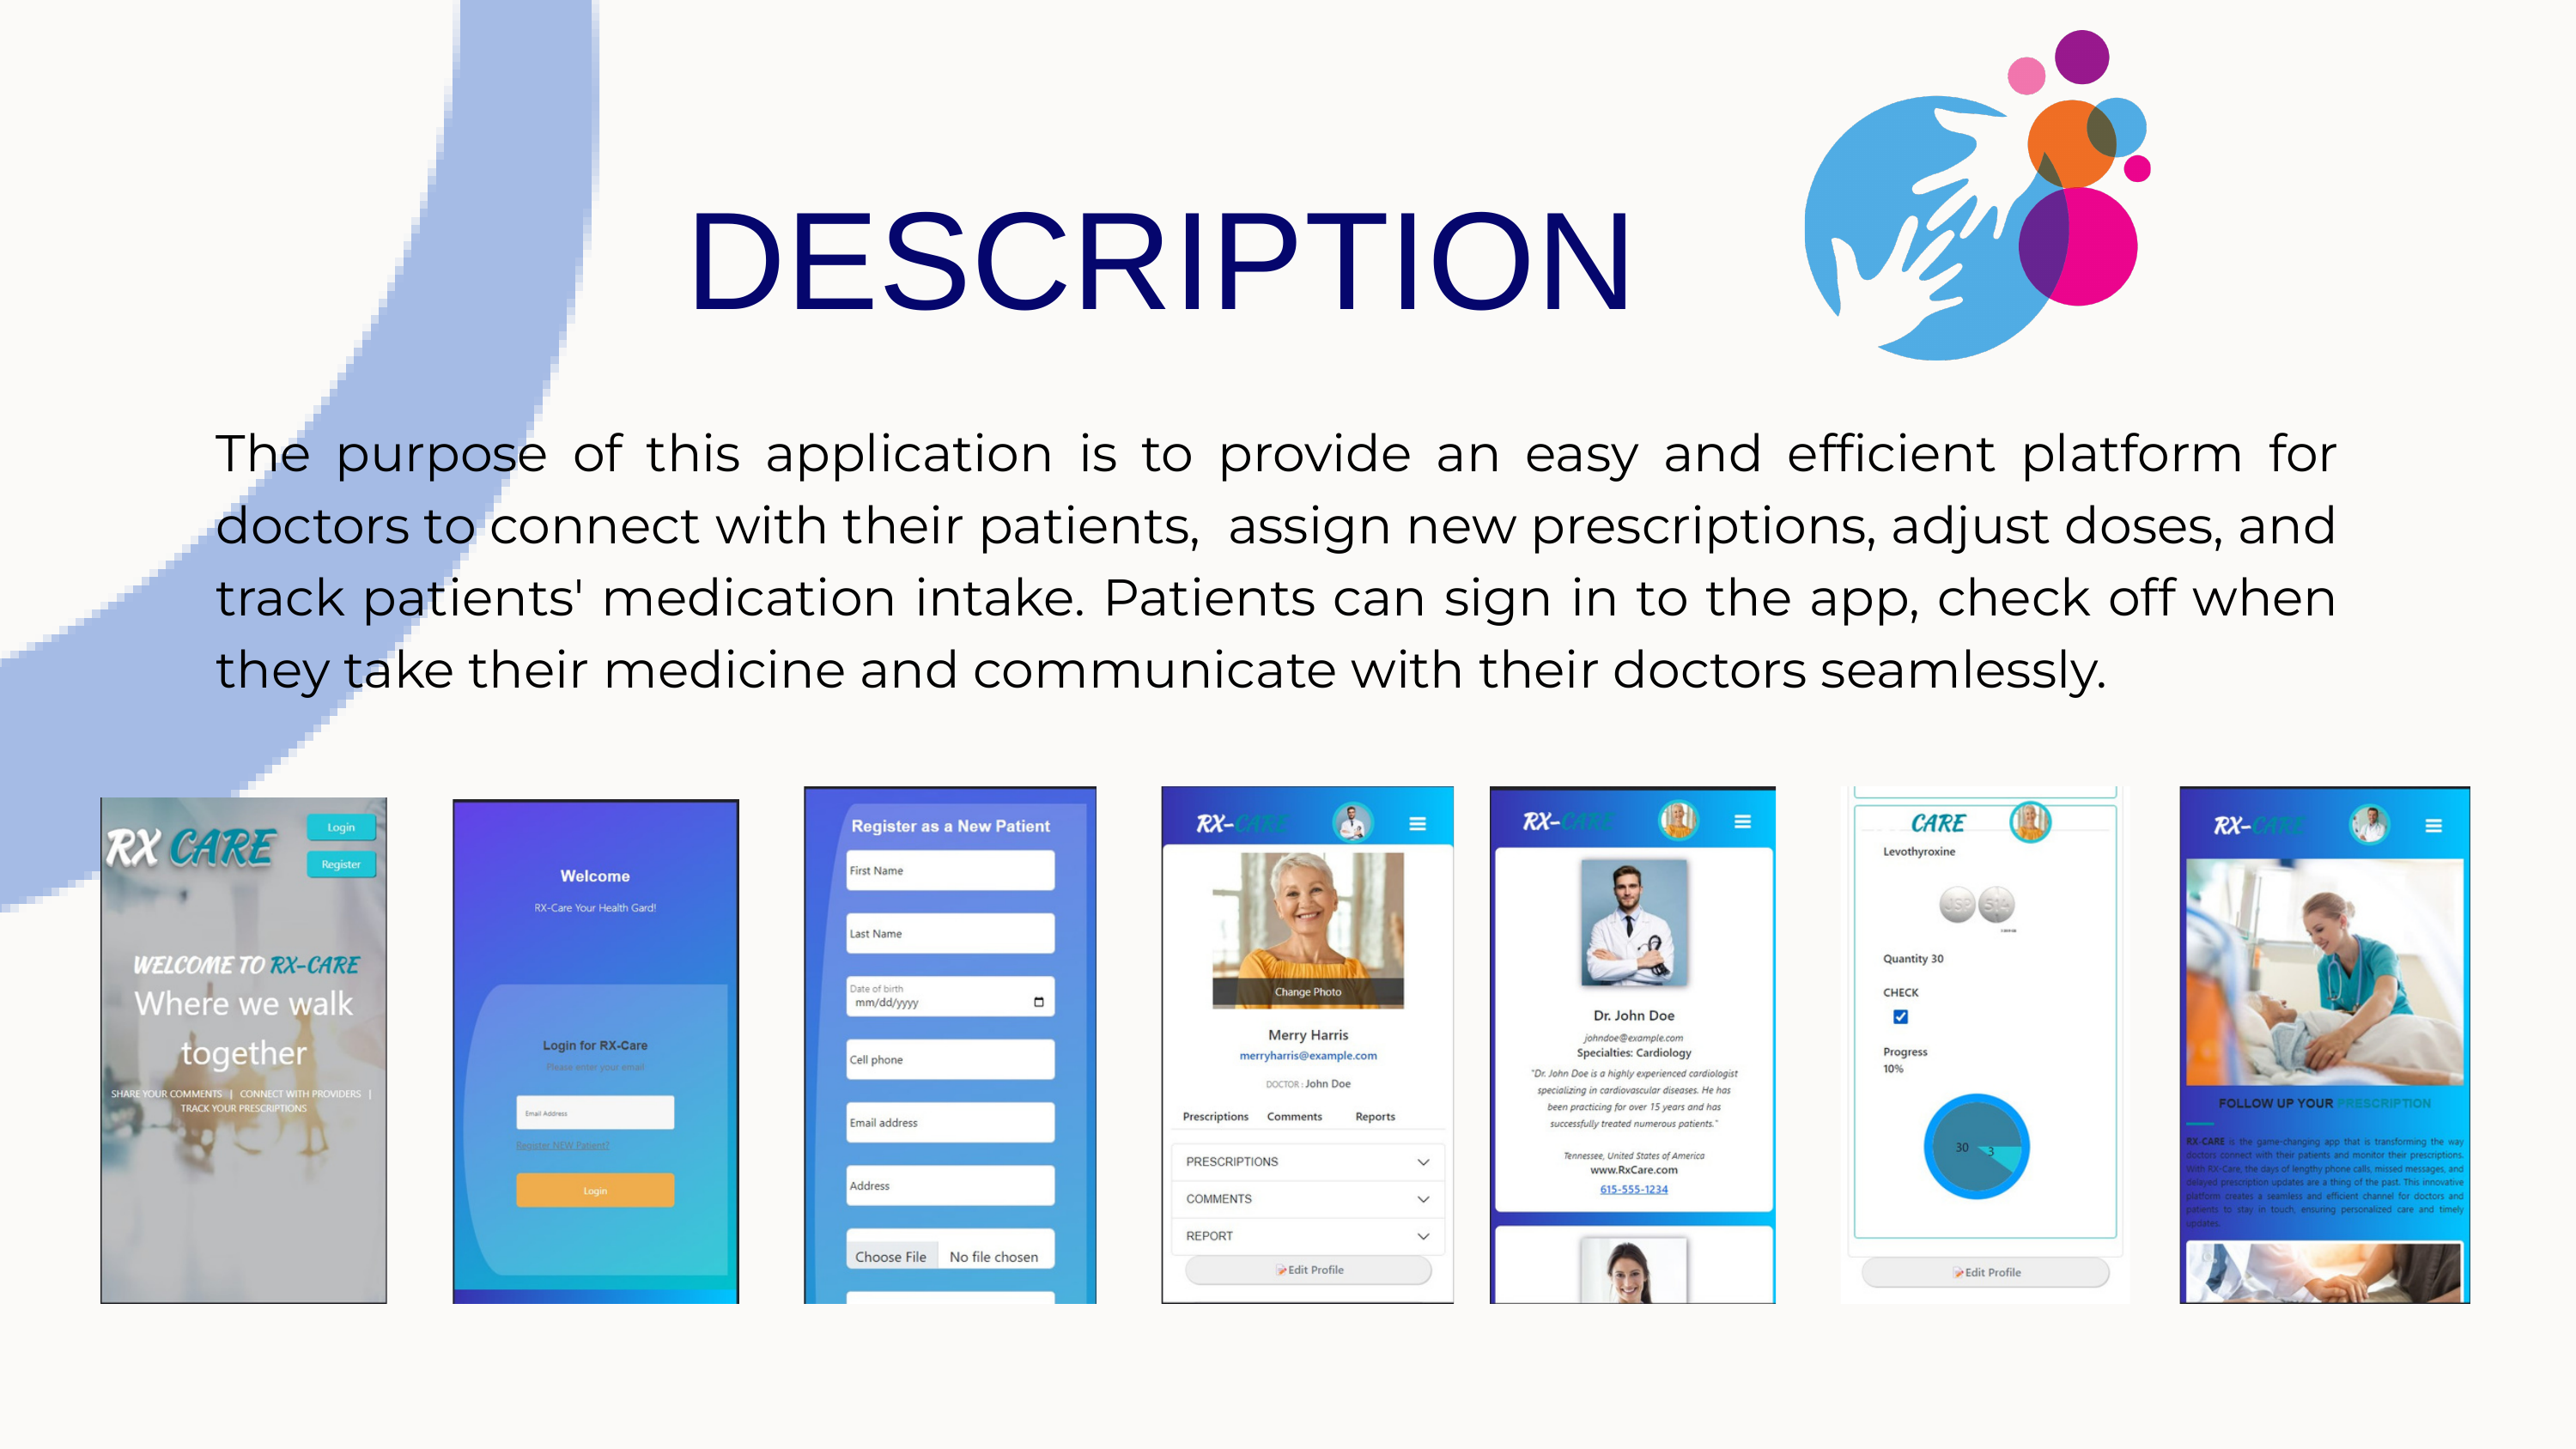

DESCRIPTION
The purpose of this application is to provide an easy and efficient platform for doctors to connect with their patients,  assign new prescriptions, adjust doses, and track patients' medication intake. Patients can sign in to the app, check off when they take their medicine and communicate with their doctors seamlessly.